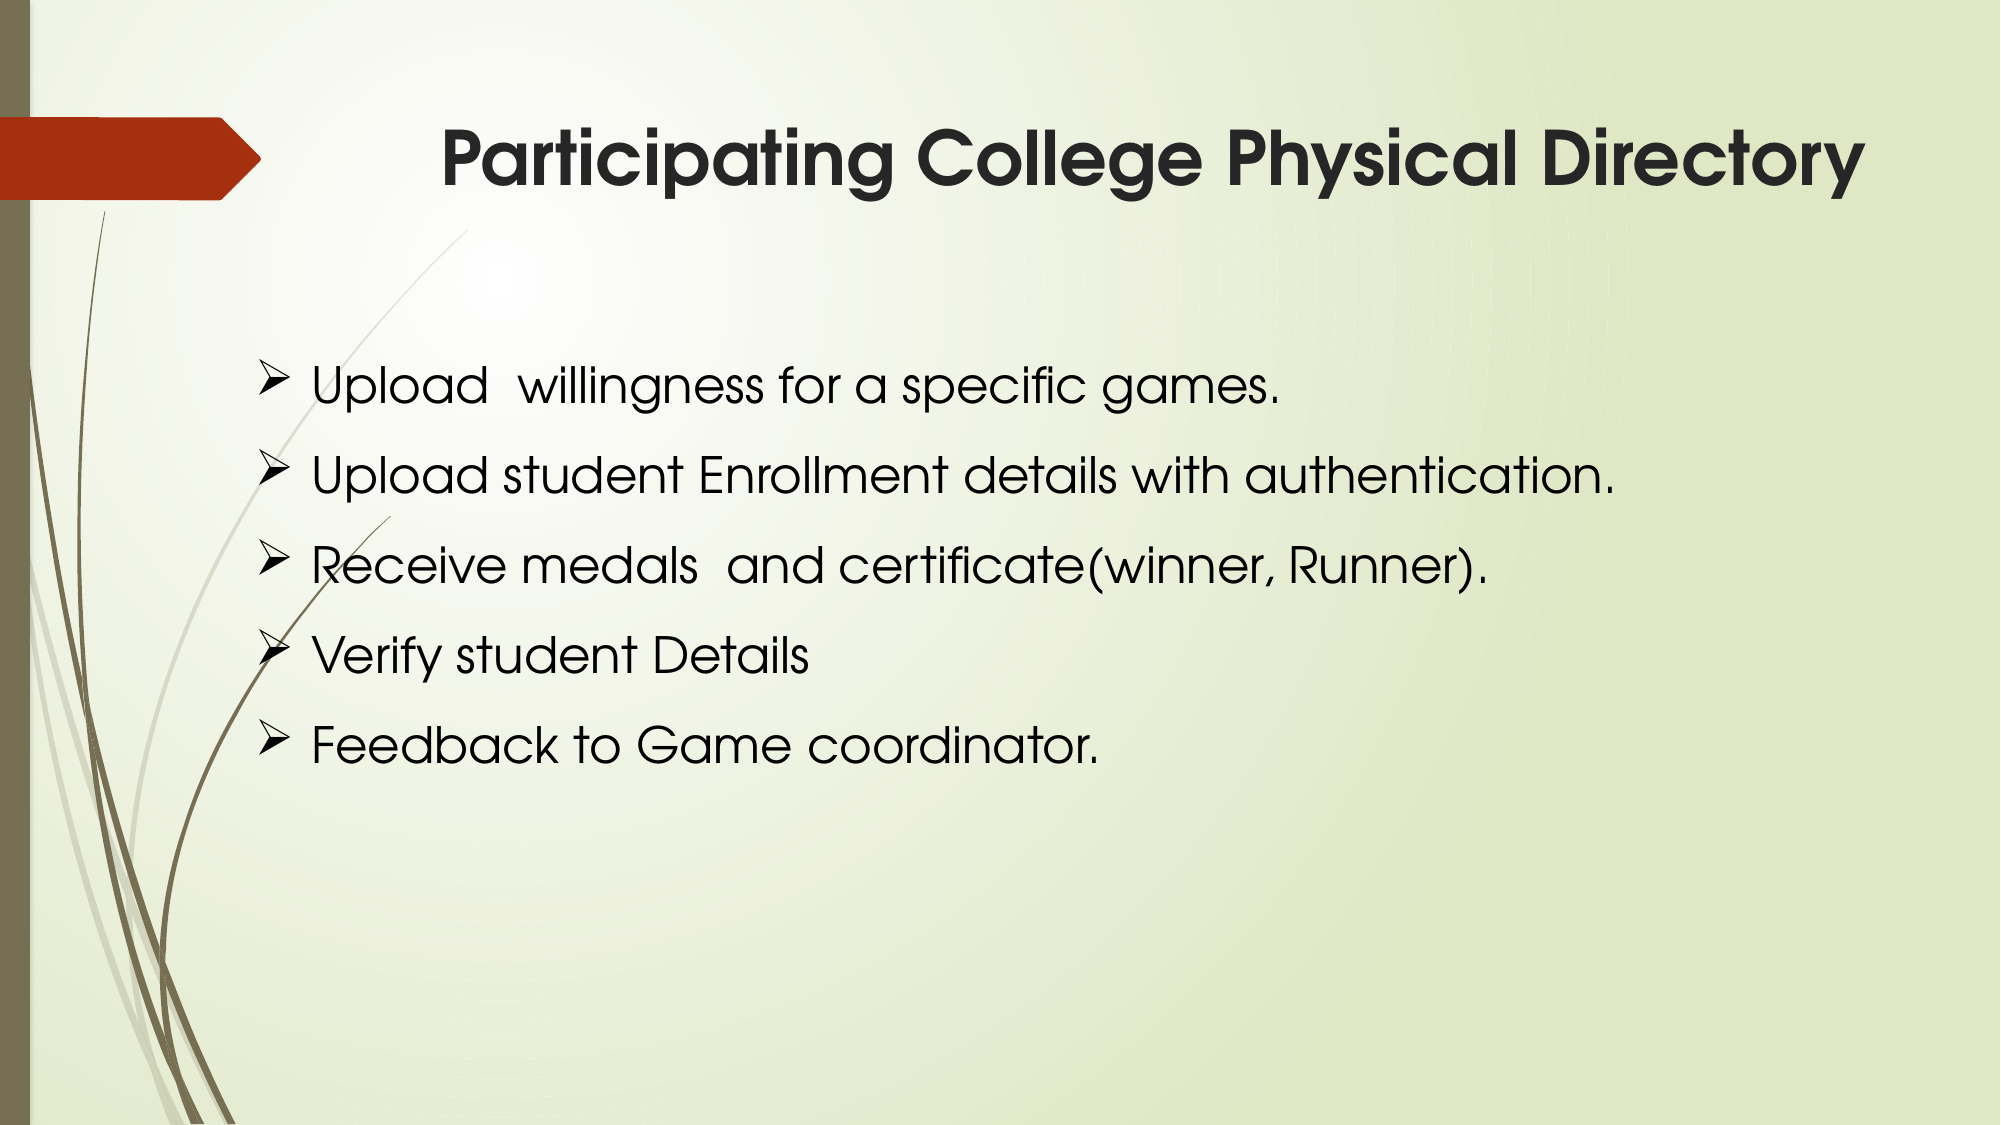

# Participating College Physical Directory

Upload  willingness for a specific games.
Upload student Enrollment details with authentication.
Receive medals  and certificate(winner, Runner).
Verify student Details
Feedback to Game coordinator.